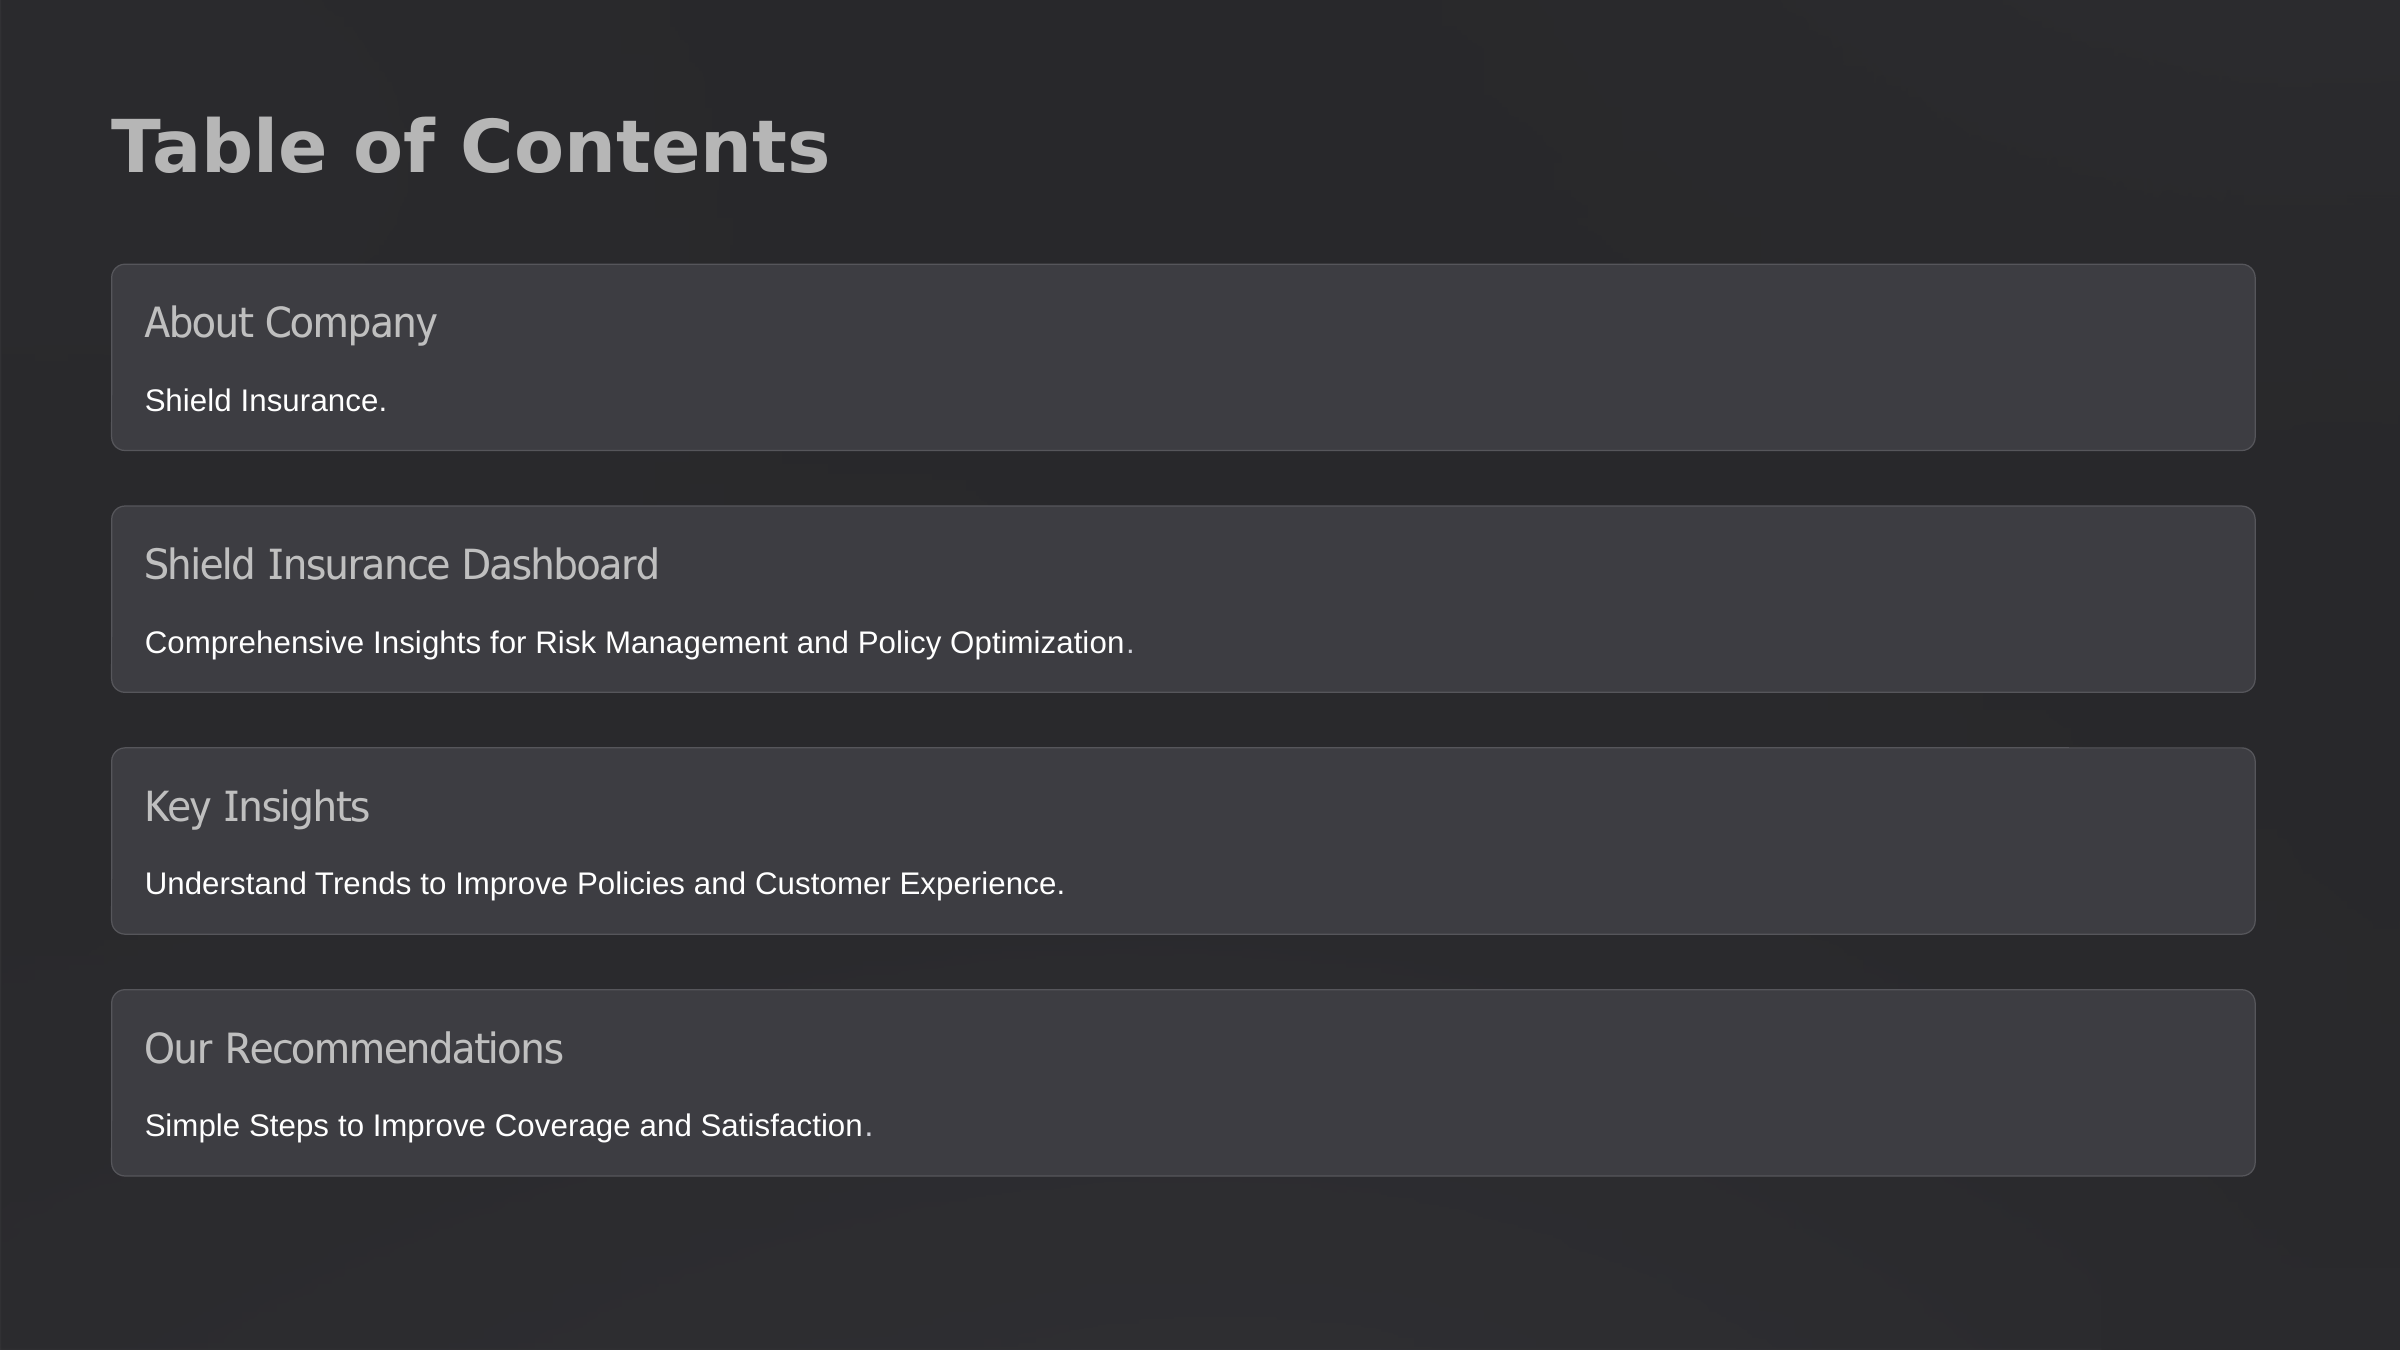

Table of Contents

About Company
Shield Insurance.

Shield Insurance Dashboard
Comprehensive Insights for Risk Management and Policy Optimization.

Key Insights
Understand Trends to Improve Policies and Customer Experience.

Our Recommendations
Simple Steps to Improve Coverage and Satisfaction.